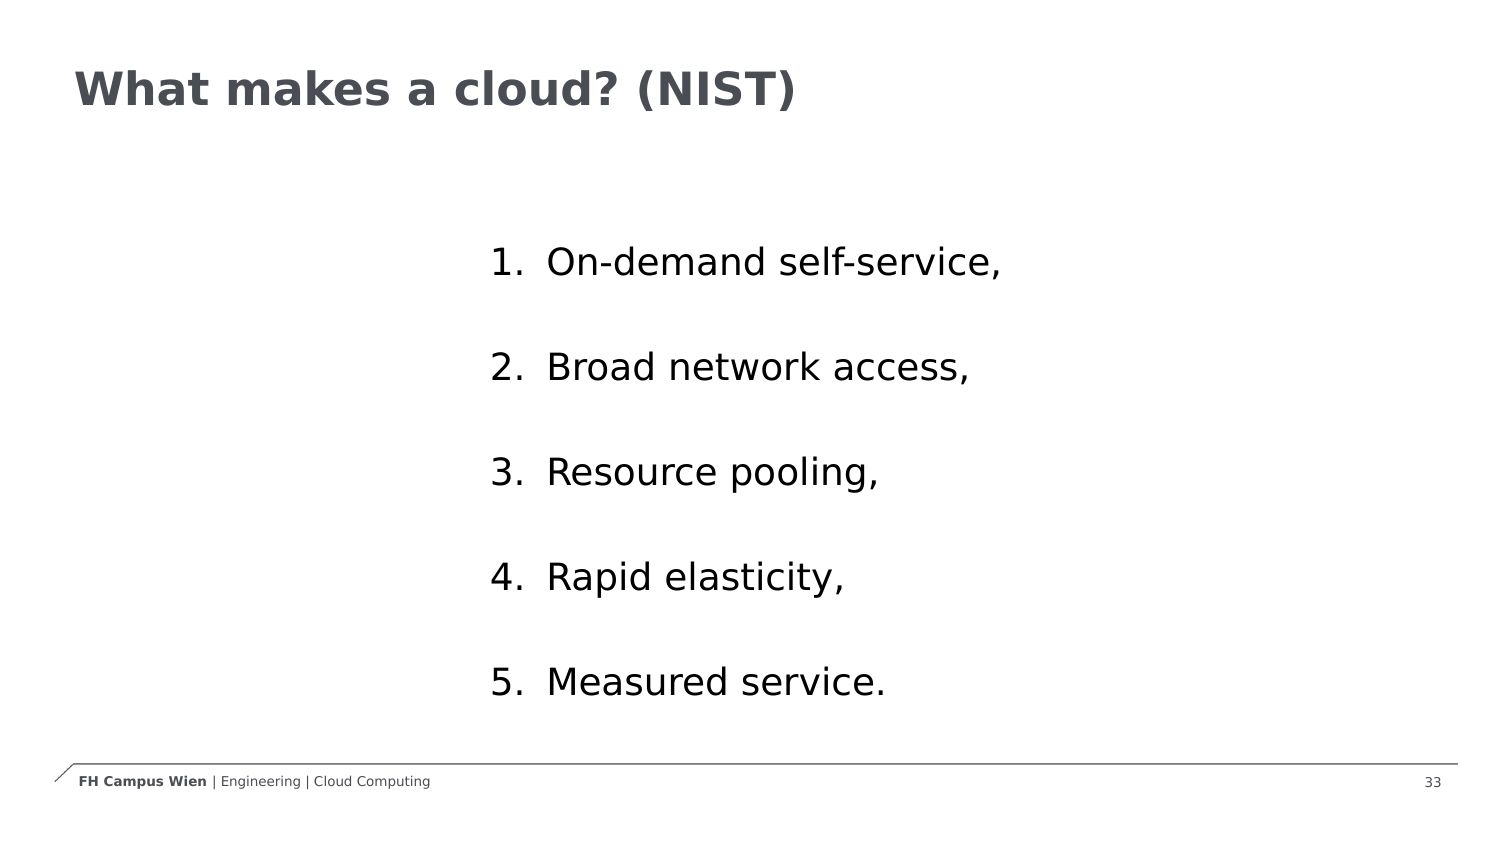

# What makes a cloud? (NIST)
On-demand self-service,
Broad network access,
Resource pooling,
Rapid elasticity,
Measured service.